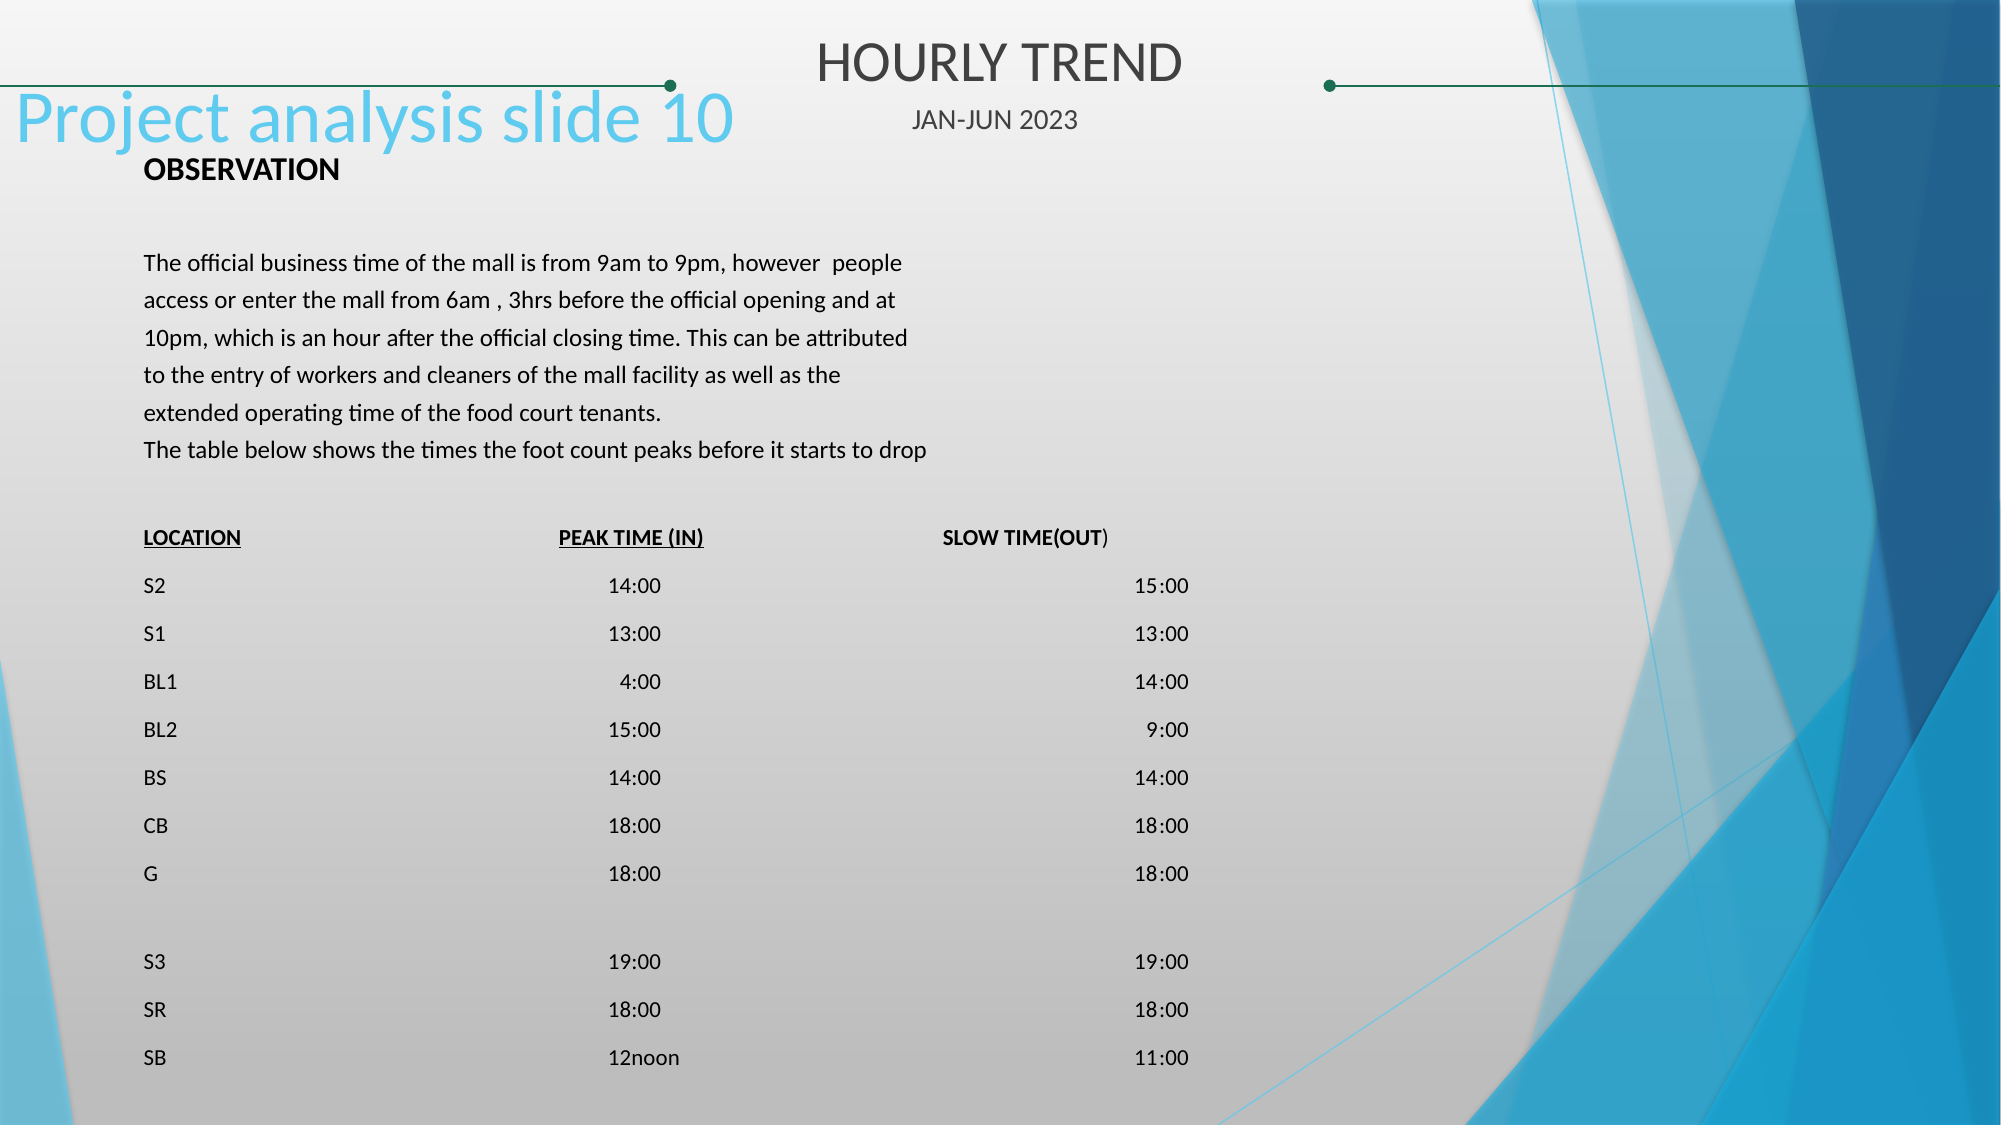

HOURLY TREND
JAN-JUN 2023
Project analysis slide 10
| OBSERVATION |  |  |  |  |  |  |
| --- | --- | --- | --- | --- | --- | --- |
| The official business time of the mall is from 9am to 9pm, however people access or enter the mall from 6am , 3hrs before the official opening and at 10pm, which is an hour after the official closing time. This can be attributed to the entry of workers and cleaners of the mall facility as well as the extended operating time of the food court tenants. The table below shows the times the foot count peaks before it starts to drop |  |  |  |  |  |  |
| LOCATION | PEAK TIME (IN) |  |  | SLOW TIME(OUT) |  |  |
| S2 | 14 | :00 |  | 15 | :00 |  |
| S1 | 13 | :00 |  | 13 | :00 |  |
| BL1 | 4 | :00 |  | 14 | :00 |  |
| BL2 | 15 | :00 |  | 9 | :00 |  |
| BS | 14 | :00 |  | 14 | :00 |  |
| CB | 18 | :00 |  | 18 | :00 |  |
| G | 18 | :00 |  | 18 | :00 |  |
| S3 | 19 | :00 |  | 19 | :00 |  |
| SR | 18 | :00 |  | 18 | :00 |  |
| SB | 12 | noon |  | 11 | :00 |  |